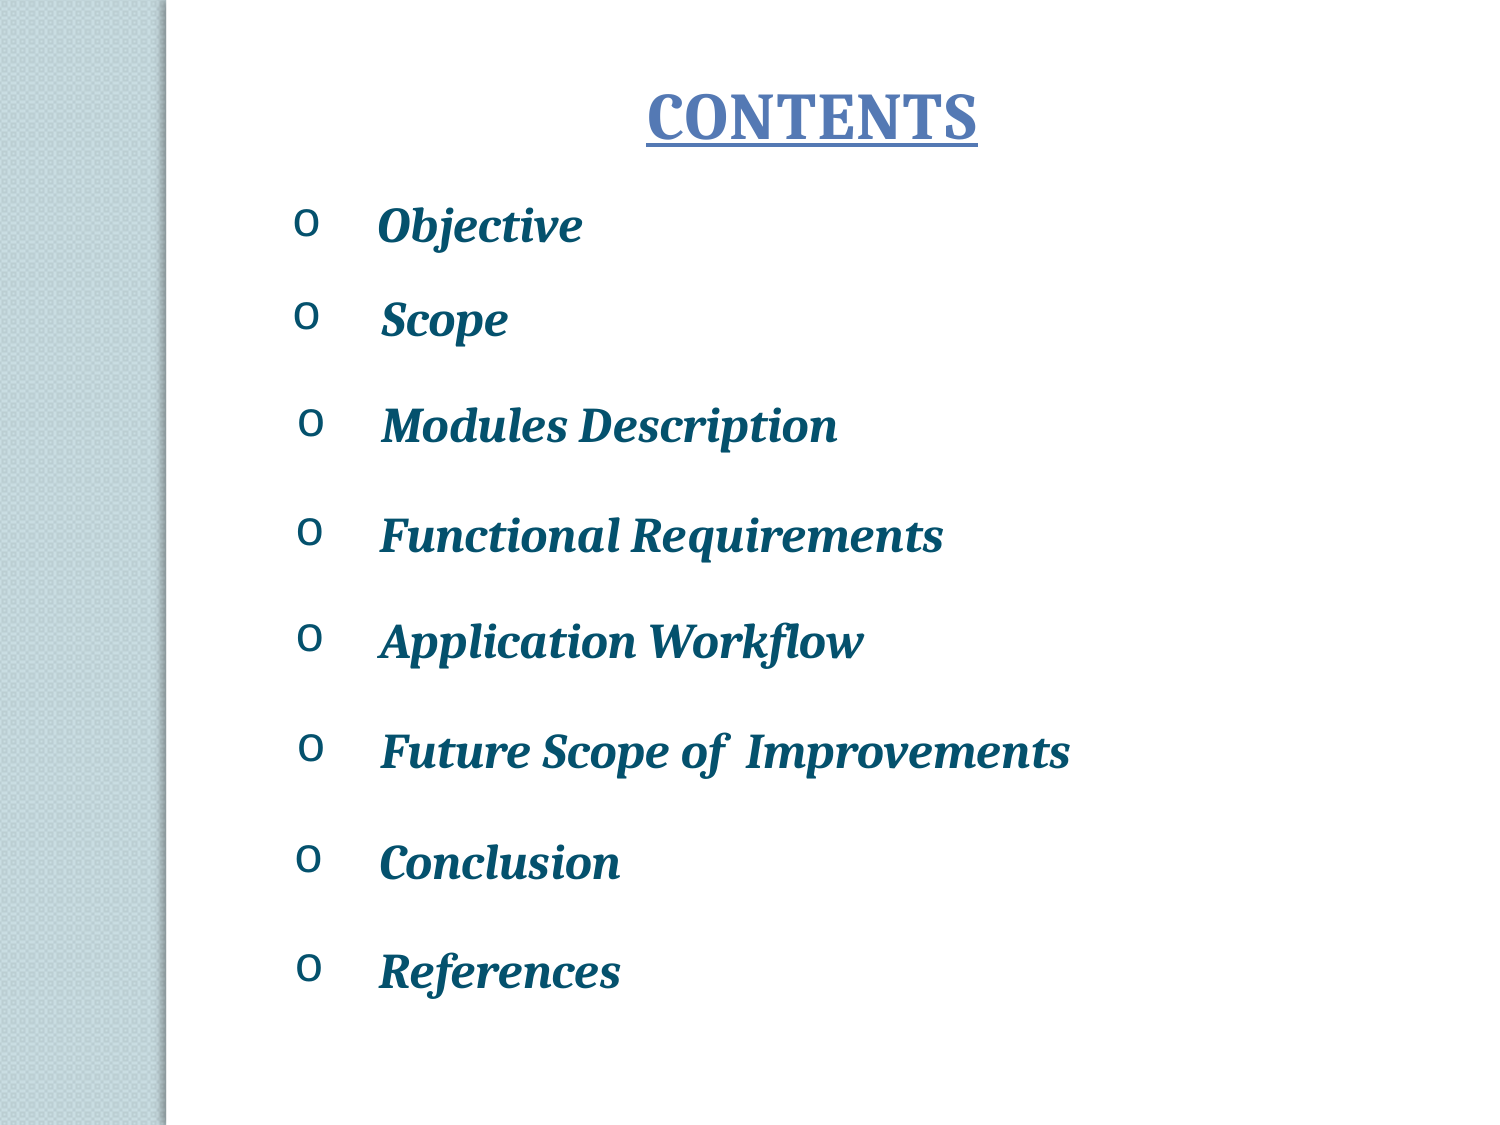

CONTENTS
     Objective

   Scope
     Modules Description

     Functional Requirements
     Application Workflow
     Future Scope of  Improvements
     Conclusion

     References